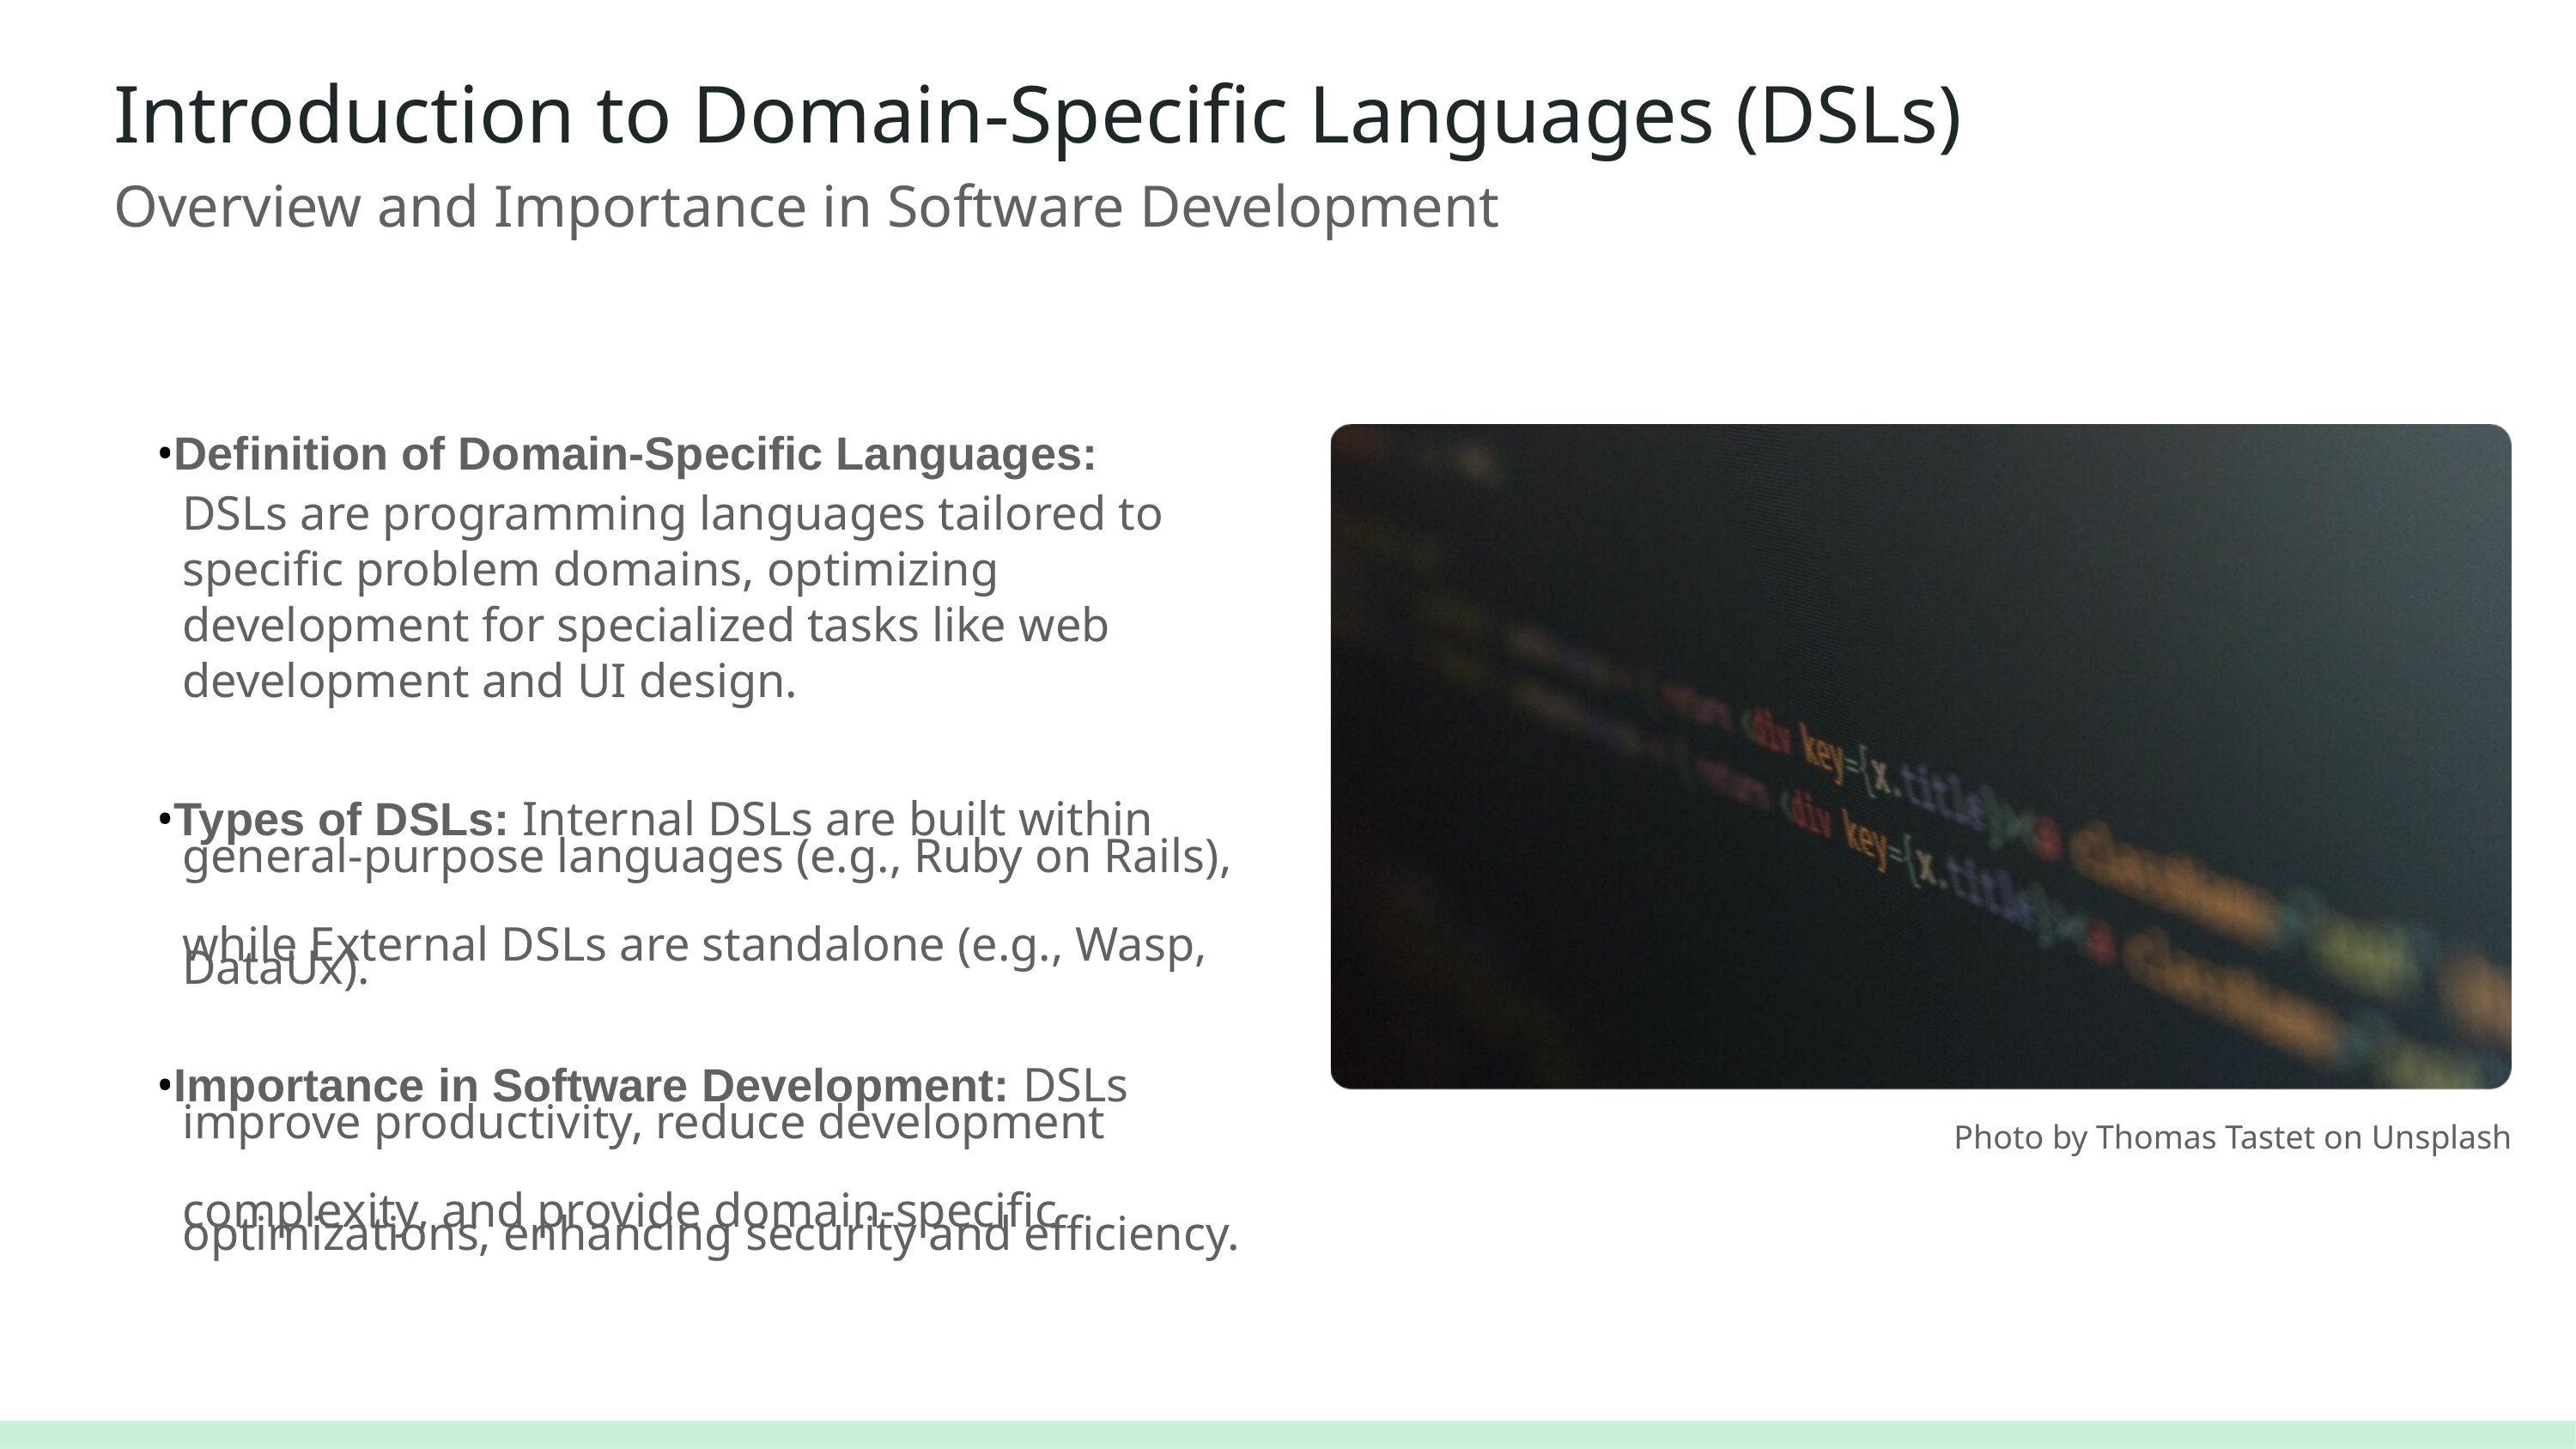

Introduction to Domain-Specific Languages (DSLs)
Overview and Importance in Software Development

•Definition of Domain-Specific Languages:

DSLs are programming languages tailored to specific problem domains, optimizing development for specialized tasks like web development and UI design.
•Types of DSLs: Internal DSLs are built within
general-purpose languages (e.g., Ruby on Rails),
while External DSLs are standalone (e.g., Wasp,
DataUx).
•Importance in Software Development: DSLs

Photo by Thomas Tastet on Unsplash
improve productivity, reduce development
complexity, and provide domain-specific
optimizations, enhancing security and efficiency.